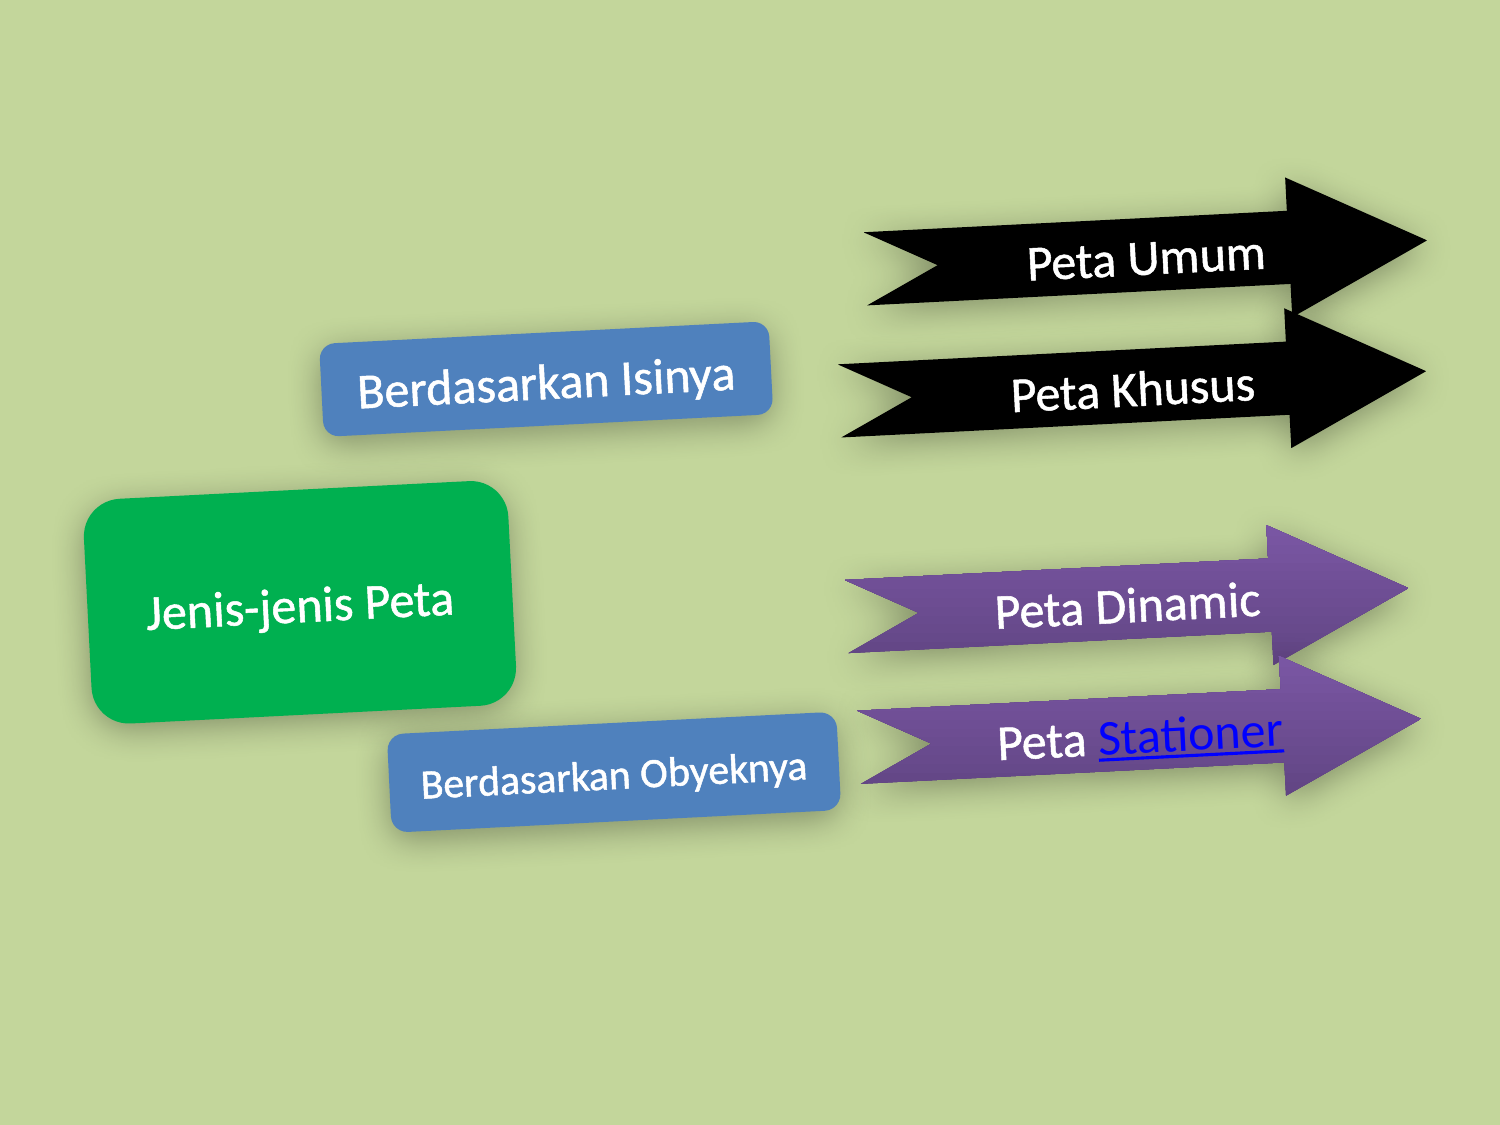

Peta Umum
Peta Khusus
Berdasarkan Isinya
Jenis-jenis Peta
Peta Dinamic
Peta Stationer
Berdasarkan Obyeknya